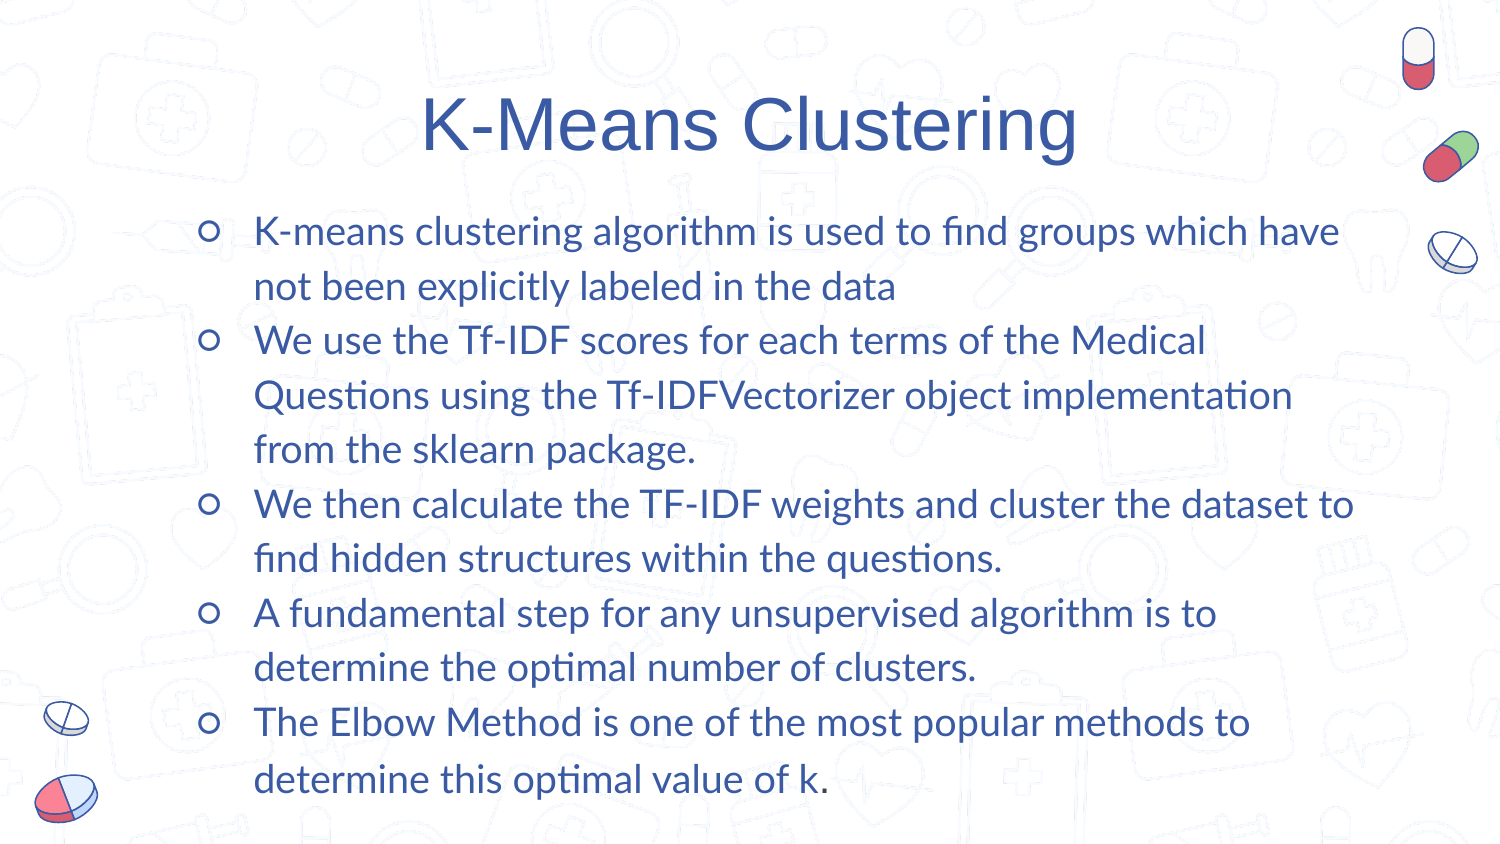

# K-Means Clustering
K-means clustering algorithm is used to find groups which have not been explicitly labeled in the data
We use the Tf-IDF scores for each terms of the Medical Questions using the Tf-IDFVectorizer object implementation from the sklearn package.
We then calculate the TF-IDF weights and cluster the dataset to find hidden structures within the questions.
A fundamental step for any unsupervised algorithm is to determine the optimal number of clusters.
The Elbow Method is one of the most popular methods to determine this optimal value of k.